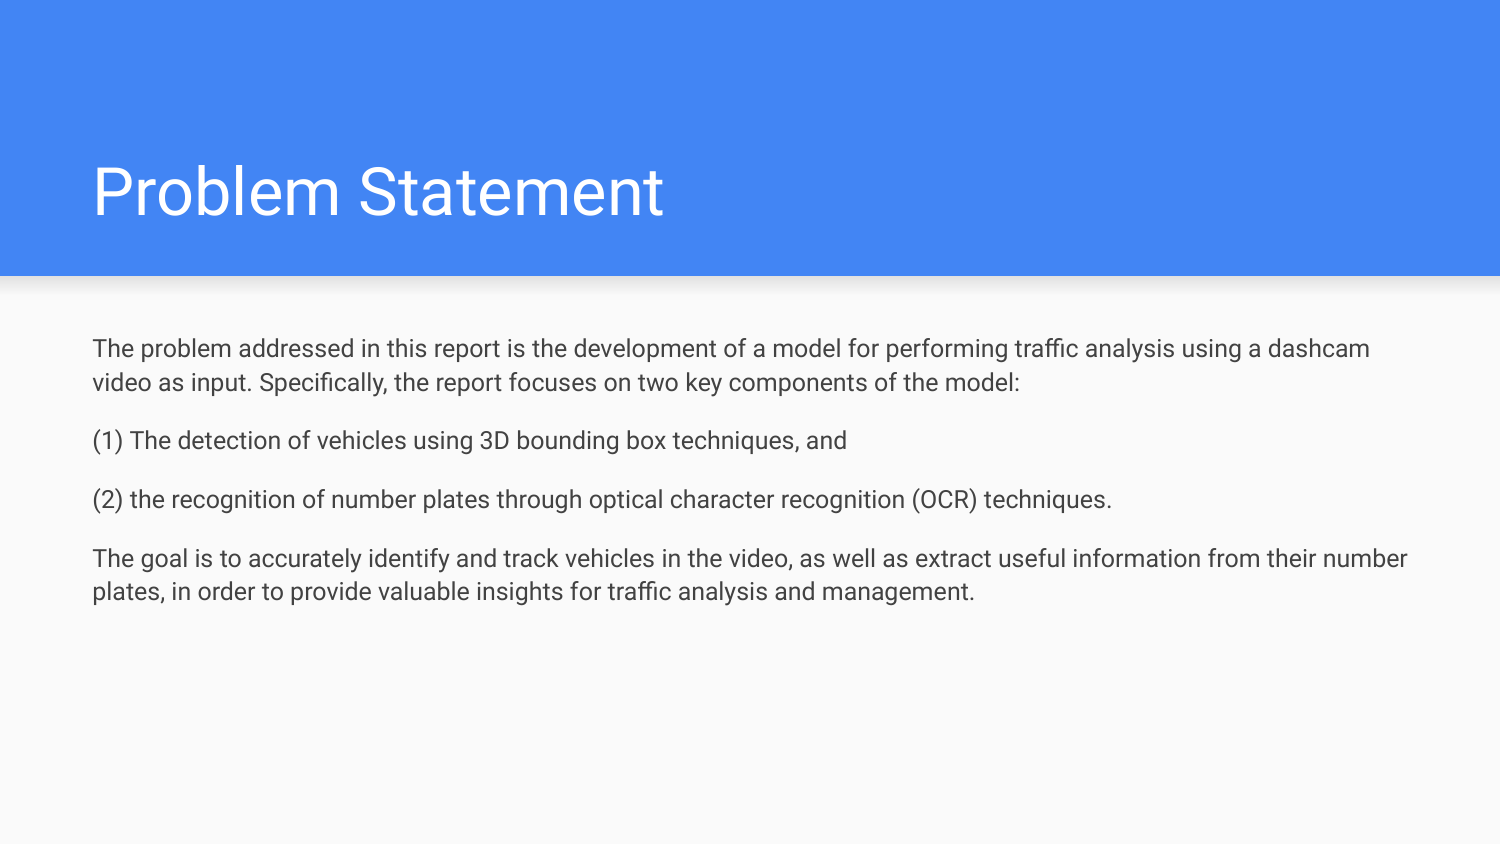

# Problem Statement
The problem addressed in this report is the development of a model for performing traffic analysis using a dashcam video as input. Specifically, the report focuses on two key components of the model:
(1) The detection of vehicles using 3D bounding box techniques, and
(2) the recognition of number plates through optical character recognition (OCR) techniques.
The goal is to accurately identify and track vehicles in the video, as well as extract useful information from their number plates, in order to provide valuable insights for traffic analysis and management.